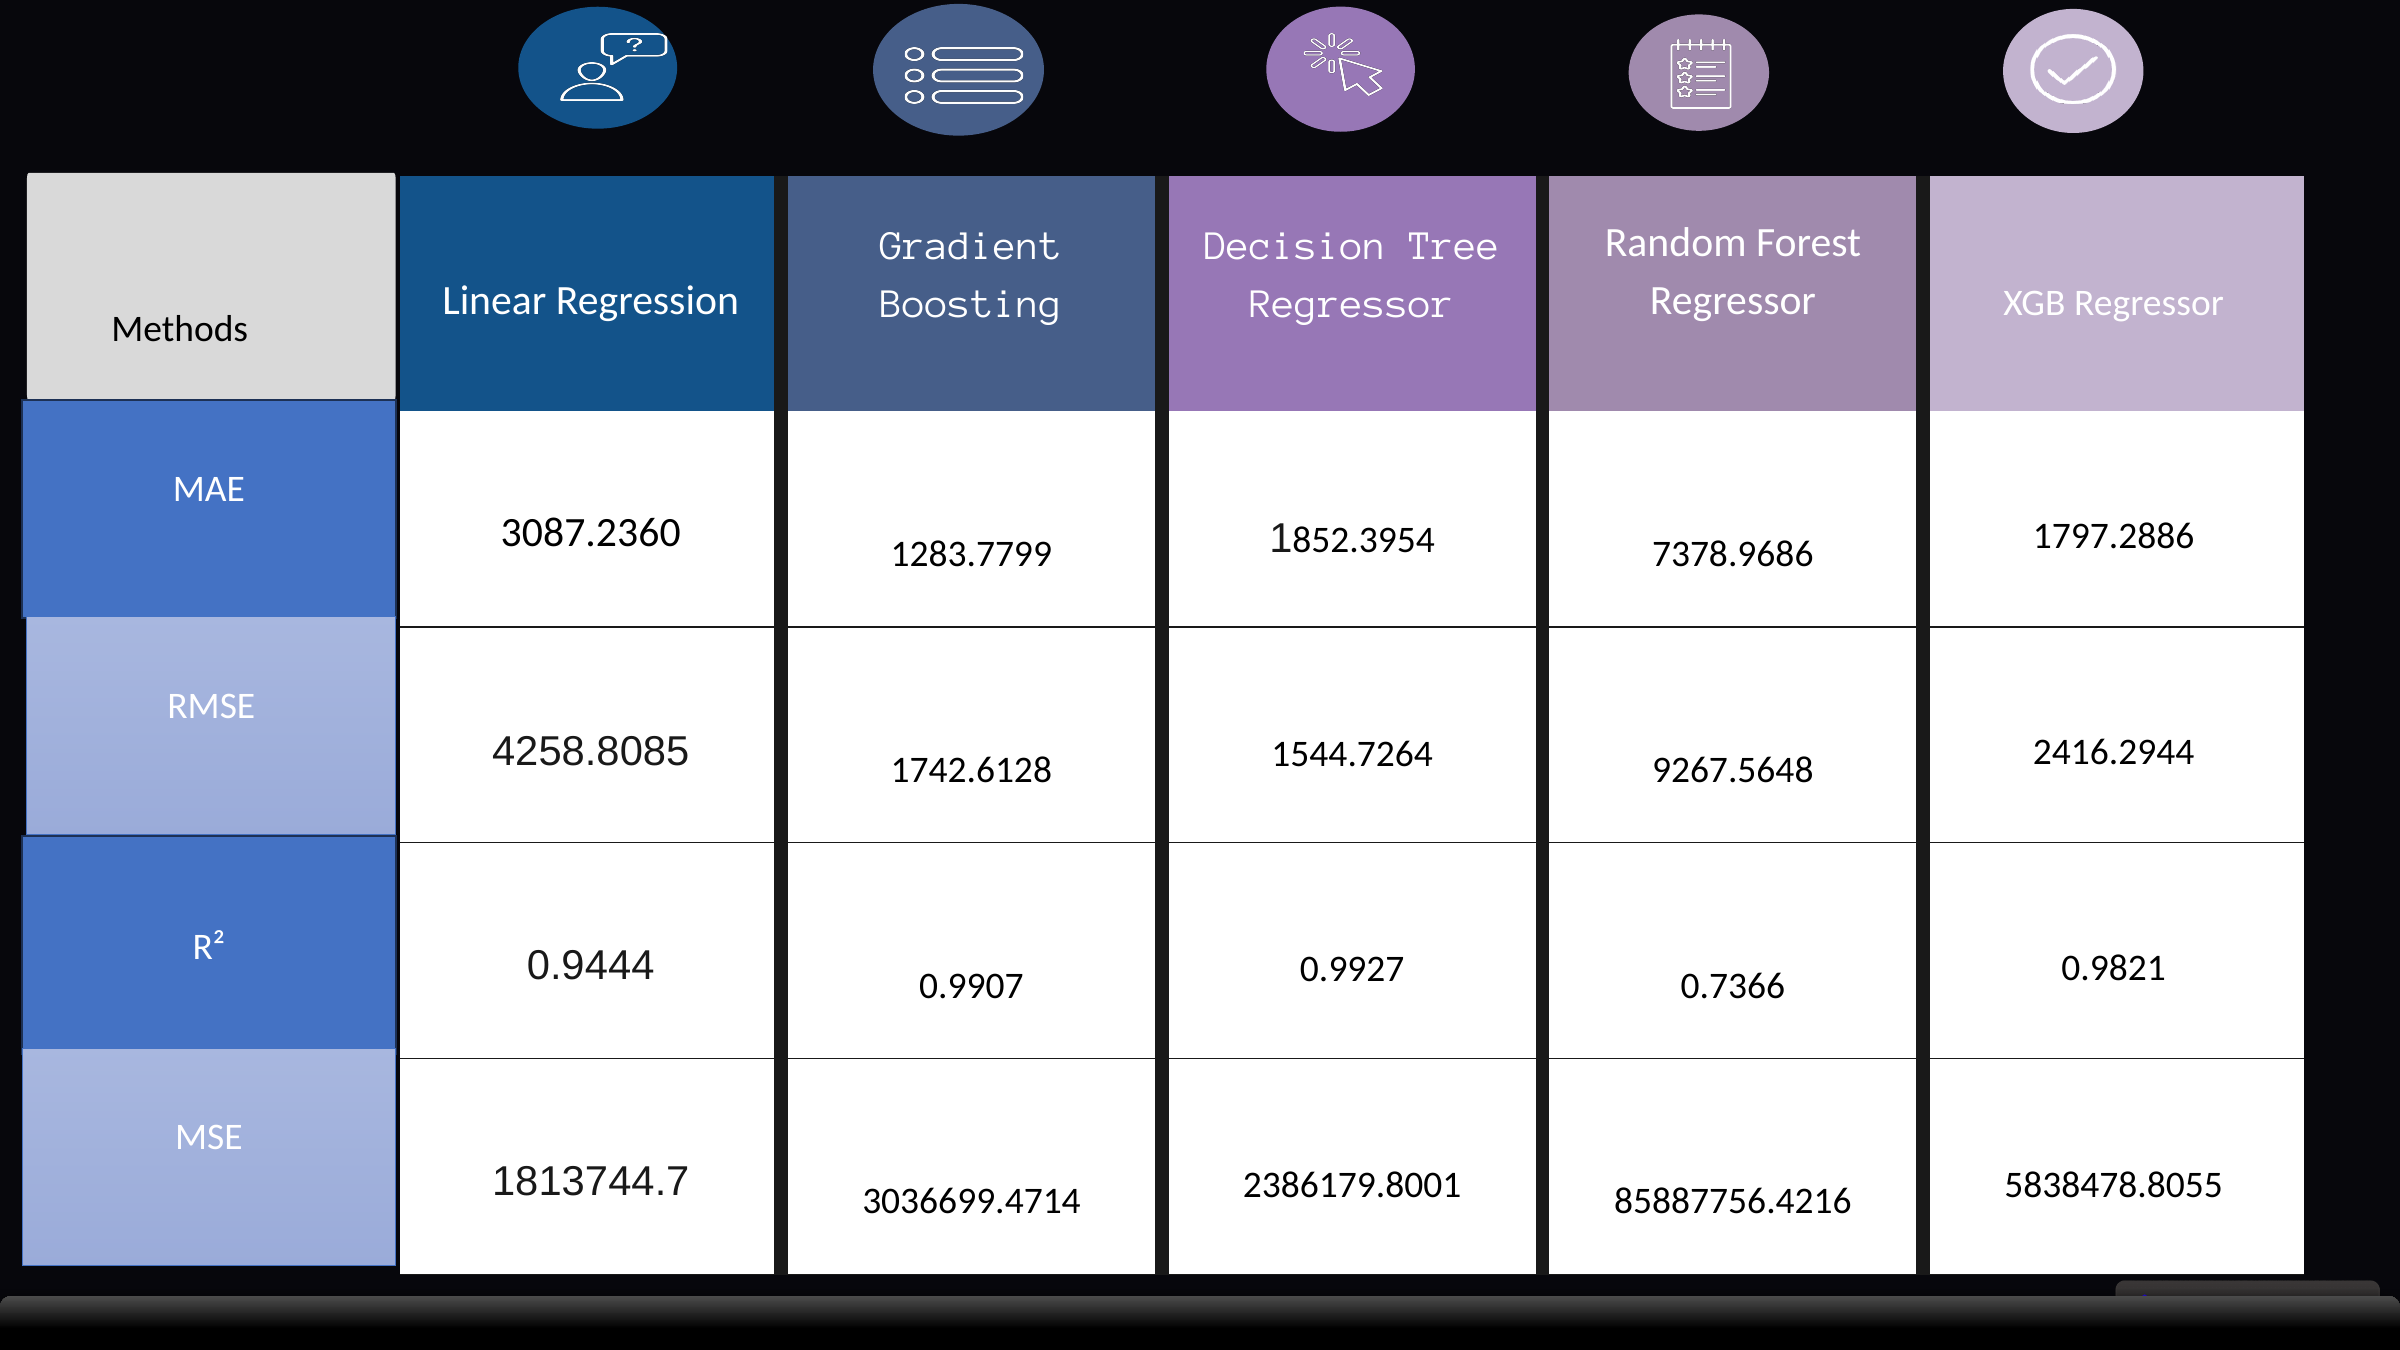

| Linear Regression | Gradient Boosting | Decision Tree Regressor | Random Forest Regressor | XGB Regressor |
| --- | --- | --- | --- | --- |
| 3087.2360 | 1283.7799 | 1852.3954 | 7378.9686 | 1797.2886 |
| 4258.8085 | 1742.6128 | 1544.7264 | 9267.5648 | 2416.2944 |
| 0.9444 | 0.9907 | 0.9927 | 0.7366 | 0.9821 |
| 1813744.7 | 3036699.4714 | 2386179.8001 | 85887756.4216 | 5838478.8055 |
Methods
MAE

RMSE

R²
MSE